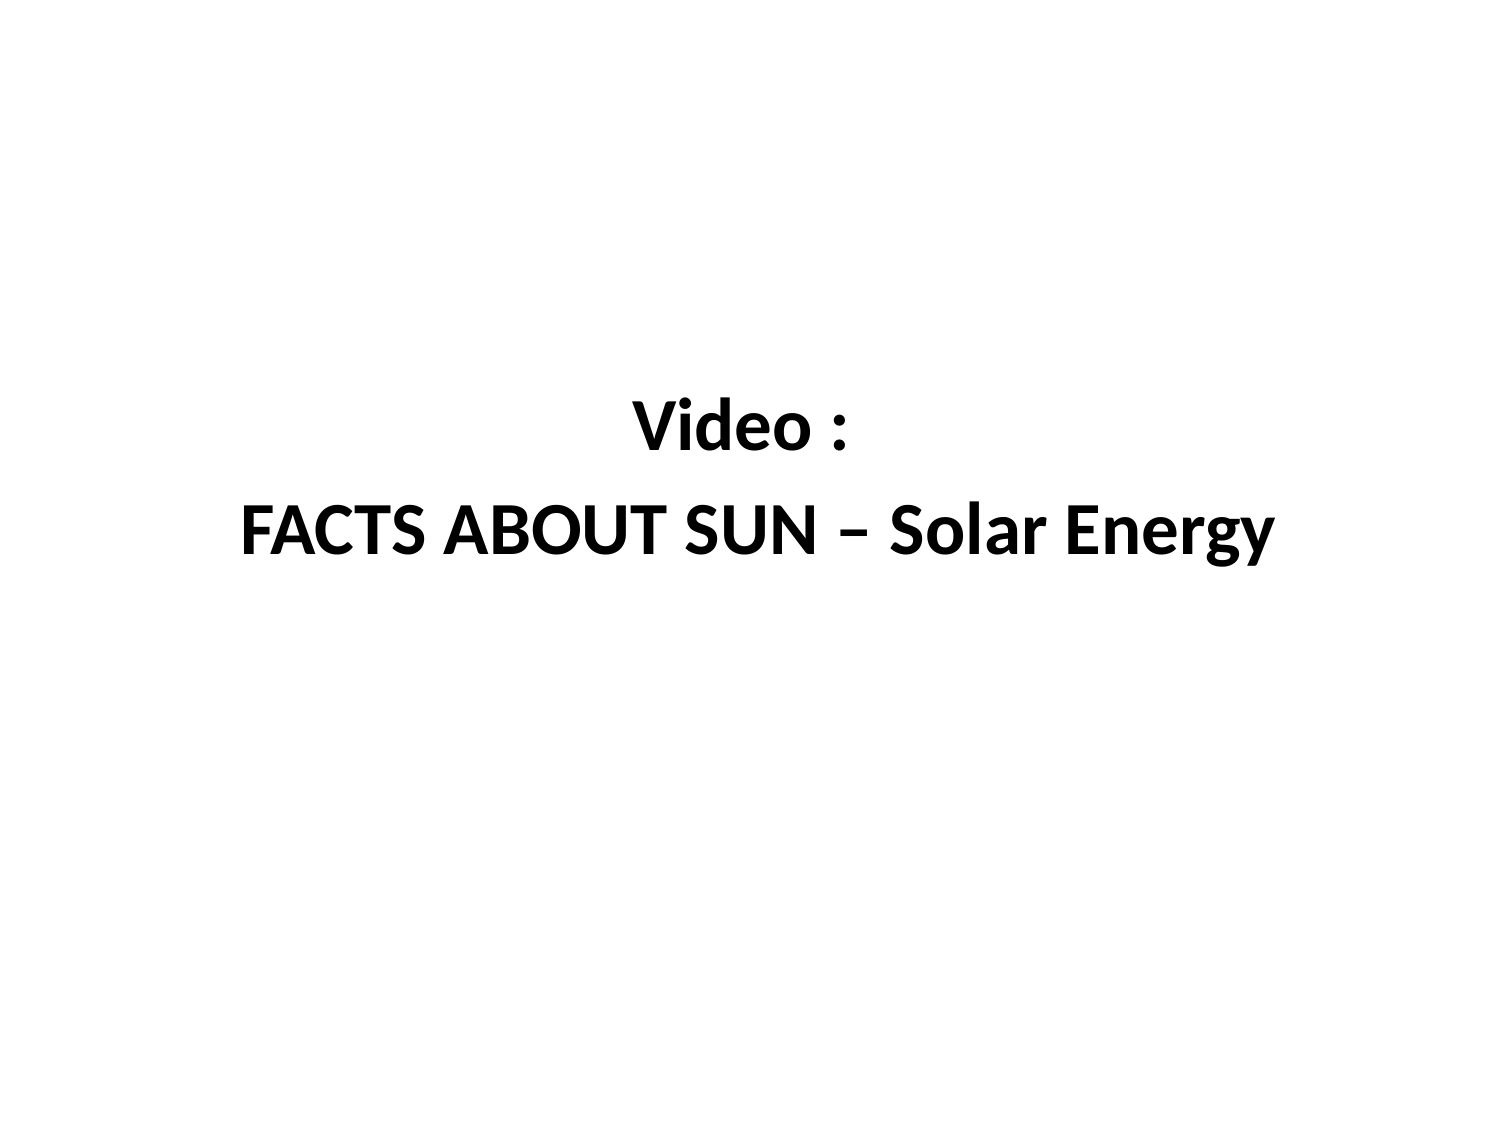

Video :
 FACTS ABOUT SUN – Solar Energy